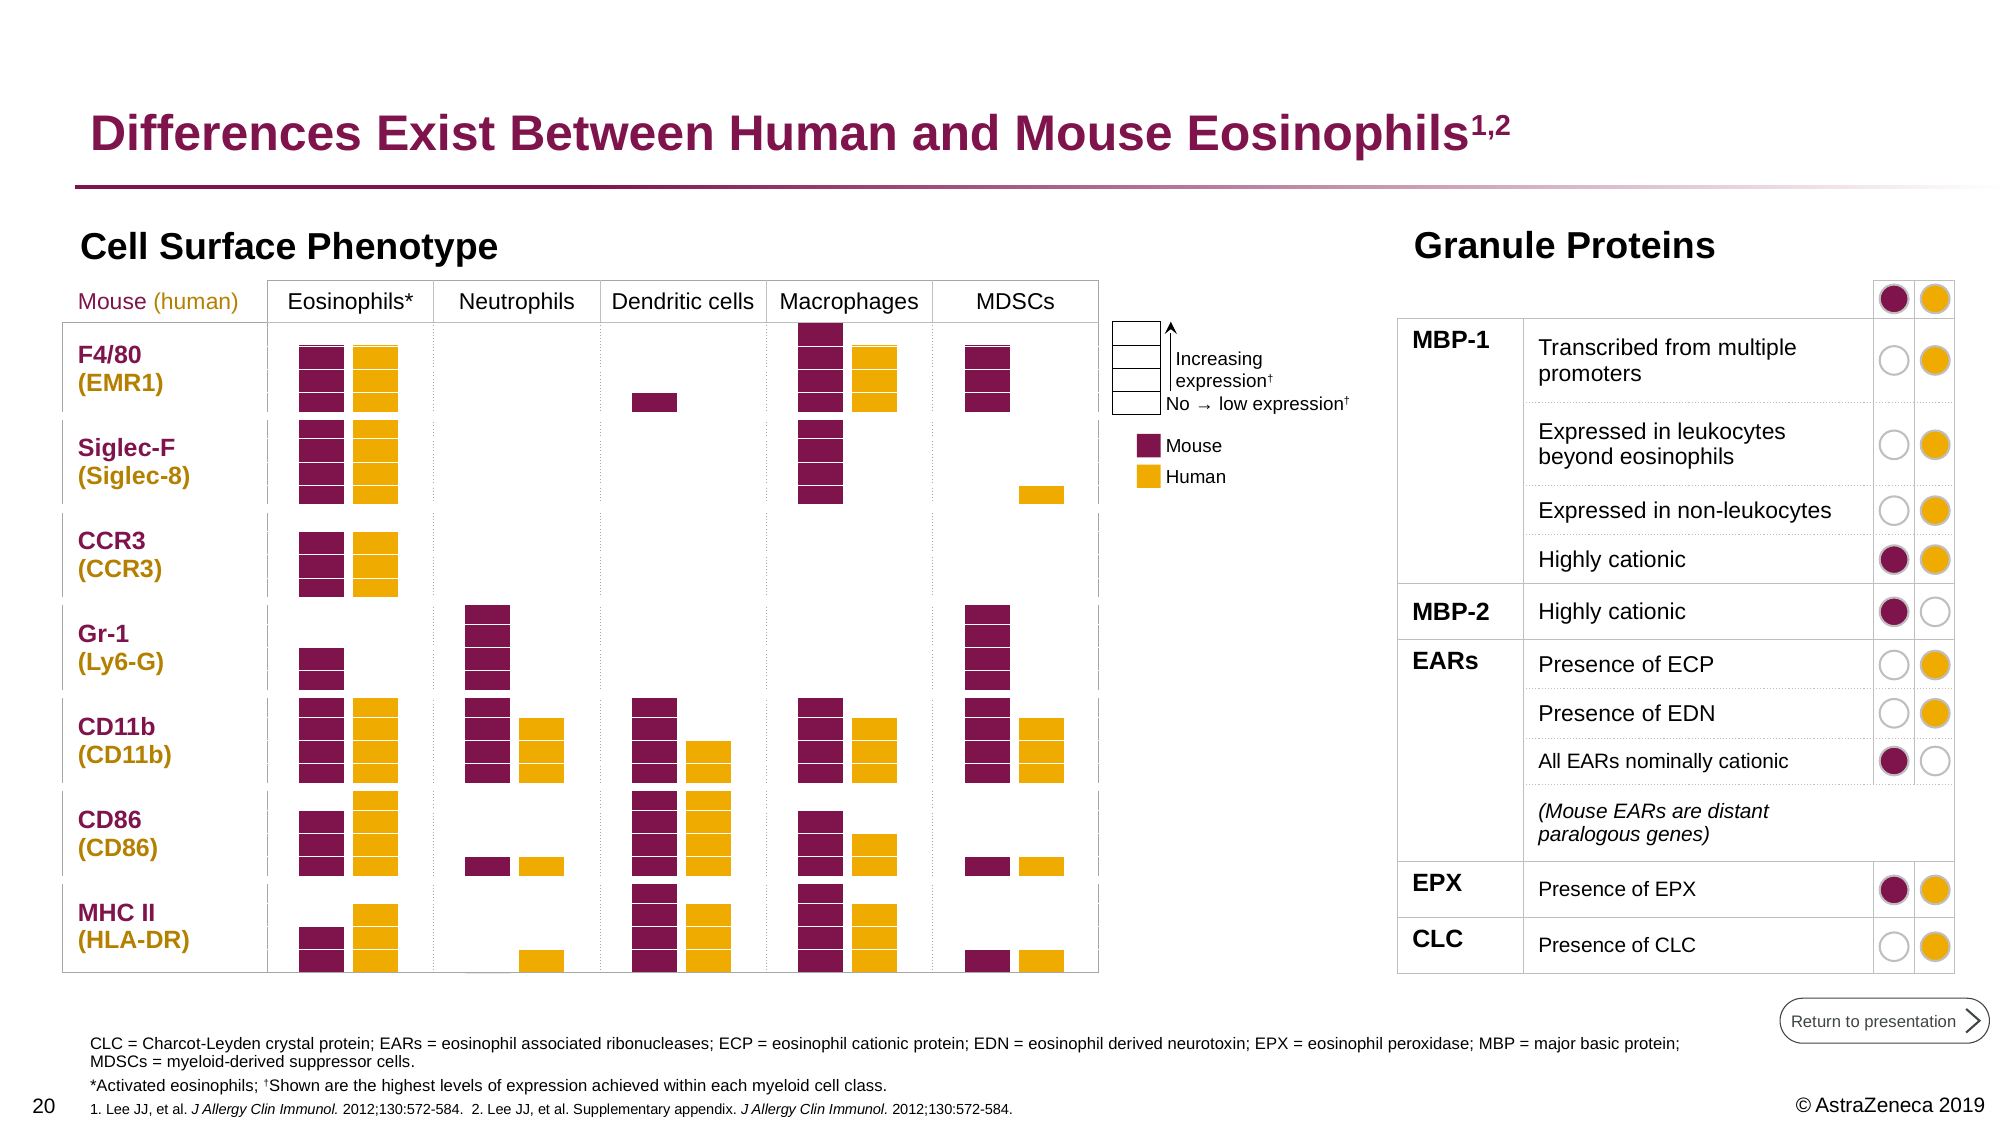

# Differences Exist Between Human and Mouse Eosinophils1,2
Granule Proteins
Cell Surface Phenotype
| Mouse (human) | Eosinophils\* | Neutrophils | Dendritic cells | Macrophages | MDSCs |
| --- | --- | --- | --- | --- | --- |
| F4/80 (EMR1) |  |  |  |  |  |
|  |  |  |  |  |  |
|  |  |  |  |  |  |
|  |  |  |  |  |  |
| Siglec-F (Siglec-8) |  |  |  |  |  |
|  |  |  |  |  |  |
|  |  |  |  |  |  |
|  |  |  |  |  |  |
| CCR3 (CCR3) |  |  |  |  |  |
|  |  |  |  |  |  |
|  |  |  |  |  |  |
|  |  |  |  |  |  |
| Gr-1 (Ly6-G) |  |  |  |  |  |
|  |  |  |  |  |  |
|  |  |  |  |  |  |
|  |  |  |  |  |  |
| CD11b (CD11b) |  |  |  |  |  |
|  |  |  |  |  |  |
|  |  |  |  |  |  |
|  |  |  |  |  |  |
| CD86 (CD86) |  |  |  |  |  |
|  |  |  |  |  |  |
|  |  |  |  |  |  |
|  |  |  |  |  |  |
| MHC II (HLA-DR) |  |  |  |  |  |
|  |  |  |  |  |  |
|  |  |  |  |  |  |
|  |  |  |  |  |  |
|  |  |  |  |
| --- | --- | --- | --- |
| MBP-1 | Transcribed from multiple promoters |  |  |
|  | Expressed in leukocytes beyond eosinophils |  |  |
|  | Expressed in non-leukocytes |  |  |
|  | Highly cationic |  |  |
| MBP-2 | Highly cationic |  |  |
| EARs | Presence of ECP |  |  |
|  | Presence of EDN |  |  |
|  | All EARs nominally cationic |  |  |
|  | (Mouse EARs are distant paralogous genes) |  |  |
| EPX | Presence of EPX |  |  |
| CLC | Presence of CLC |  |  |

### Chart

| Category | Series 1 | Series 2 |
|---|---|---|
| EOS | 3.0 | 3.0 |
| Neutro | 0.0 | 0.0 |
| DC | 1.0 | 0.0 |
| Macro | 4.0 | 3.0 |
| MDSC | 3.0 | 0.0 |
Increasing expression†

No → low expression†

### Chart

| Category | Mouse | Human |
|---|---|---|
| EOS | 4.0 | 4.0 |
| Neutro | 0.0 | 0.0 |
| DC | 0.0 | 0.0 |
| Macro | 4.0 | 0.0 |
| MDSC | 0.0 | 1.0 |
Mouse

Human

### Chart

| Category | Mouse | Human |
|---|---|---|
| EOS | 3.0 | 3.0 |
| Neutro | 0.0 | 0.0 |
| DC | 0.0 | 0.0 |
| Macro | 0.0 | 0.0 |
| MDSC | 0.0 | 0.0 |

### Chart

| Category | Mouse | Human |
|---|---|---|
| EOS | 2.0 | 0.0 |
| Neutro | 4.0 | 0.0 |
| DC | 0.0 | 0.0 |
| Macro | 0.0 | 0.0 |
| MDSC | 4.0 | 0.0 |

### Chart

| Category | Mouse | Human |
|---|---|---|
| EOS | 4.0 | 4.0 |
| Neutro | 4.0 | 3.0 |
| DC | 4.0 | 2.0 |
| Macro | 4.0 | 3.0 |
| MDSC | 4.0 | 3.0 |

### Chart

| Category | Mouse | Human |
|---|---|---|
| EOS | 3.0 | 4.0 |
| Neutro | 1.0 | 1.0 |
| DC | 4.0 | 4.0 |
| Macro | 3.0 | 2.0 |
| MDSC | 1.0 | 1.0 |

### Chart

| Category | Mouse | Human |
|---|---|---|
| EOS | 2.0 | 3.0 |
| Neutro | 0.0 | 1.0 |
| DC | 4.0 | 3.0 |
| Macro | 4.0 | 3.0 |
| MDSC | 1.0 | 1.0 |

Return to presentation

CLC = Charcot-Leyden crystal protein; EARs = eosinophil associated ribonucleases; ECP = eosinophil cationic protein; EDN = eosinophil derived neurotoxin; EPX = eosinophil peroxidase; MBP = major basic protein; MDSCs = myeloid-derived suppressor cells.
*Activated eosinophils; †Shown are the highest levels of expression achieved within each myeloid cell class.
1. Lee JJ, et al. J Allergy Clin Immunol. 2012;130:572-584.  2. Lee JJ, et al. Supplementary appendix. J Allergy Clin Immunol. 2012;130:572-584.
20